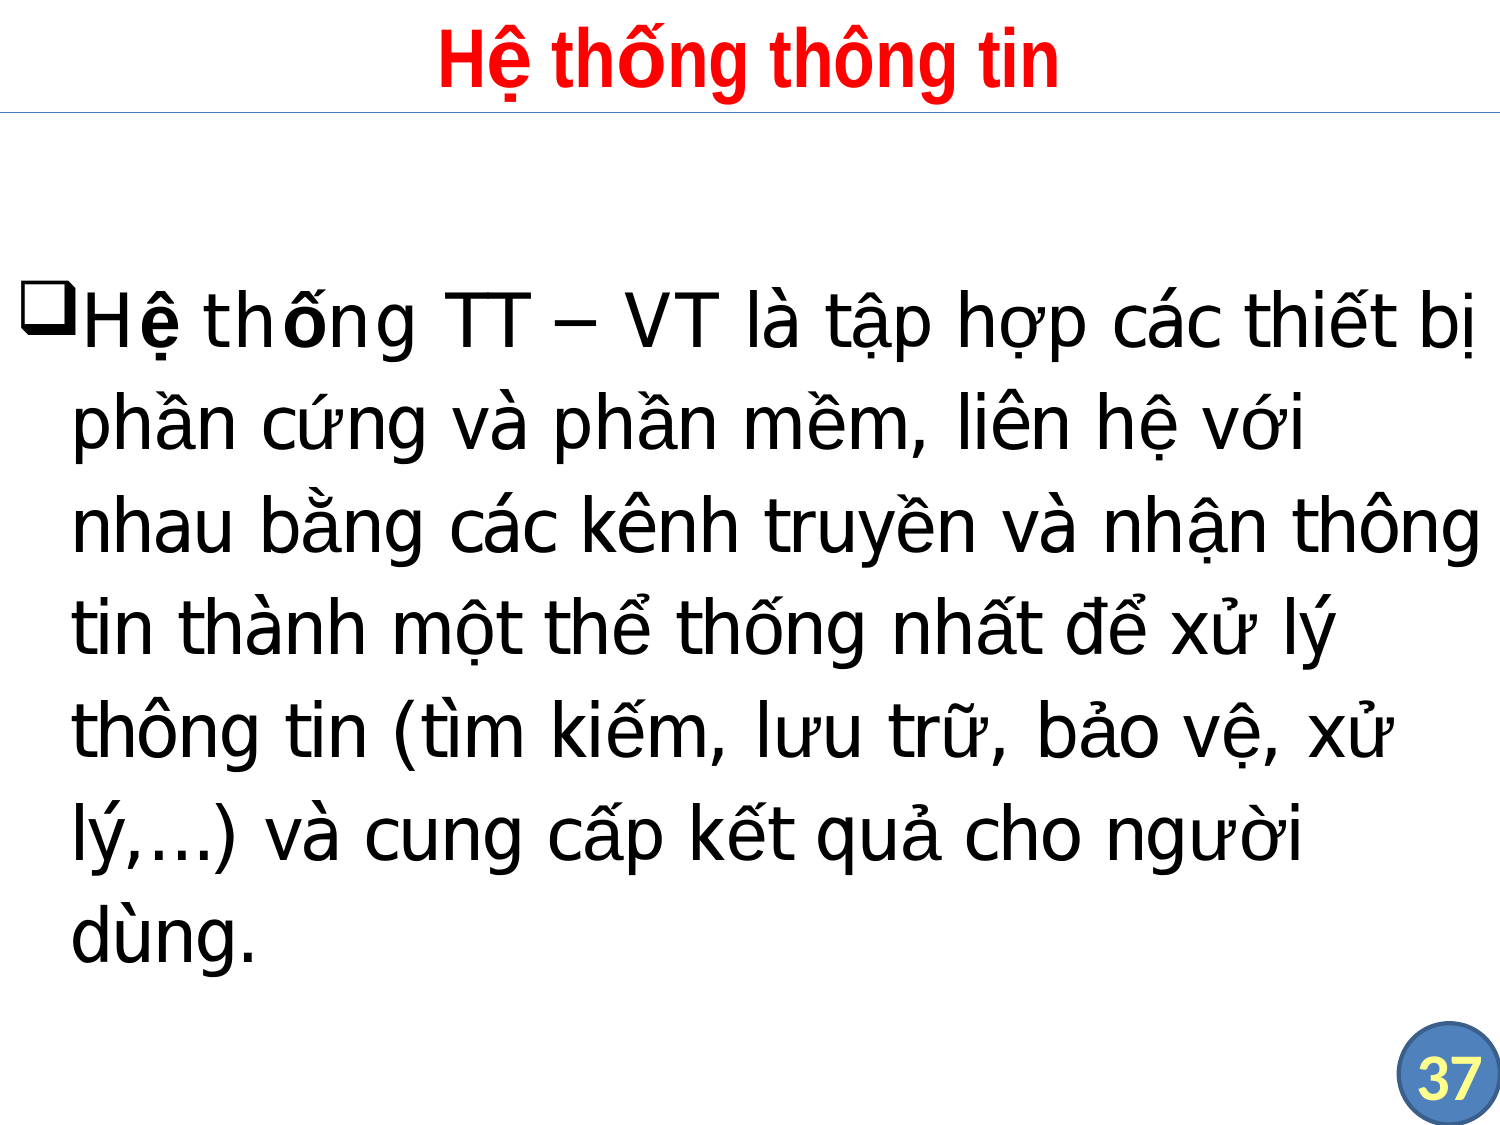

# Hệ thống thông tin
Hệ thống TT – VT là tập hợp các thiết bị phần cứng và phần mềm, liên hệ với nhau bằng các kênh truyền và nhận thông tin thành một thể thống nhất để xử lý thông tin (tìm kiếm, lưu trữ, bảo vệ, xử lý,...) và cung cấp kết quả cho người dùng.
37